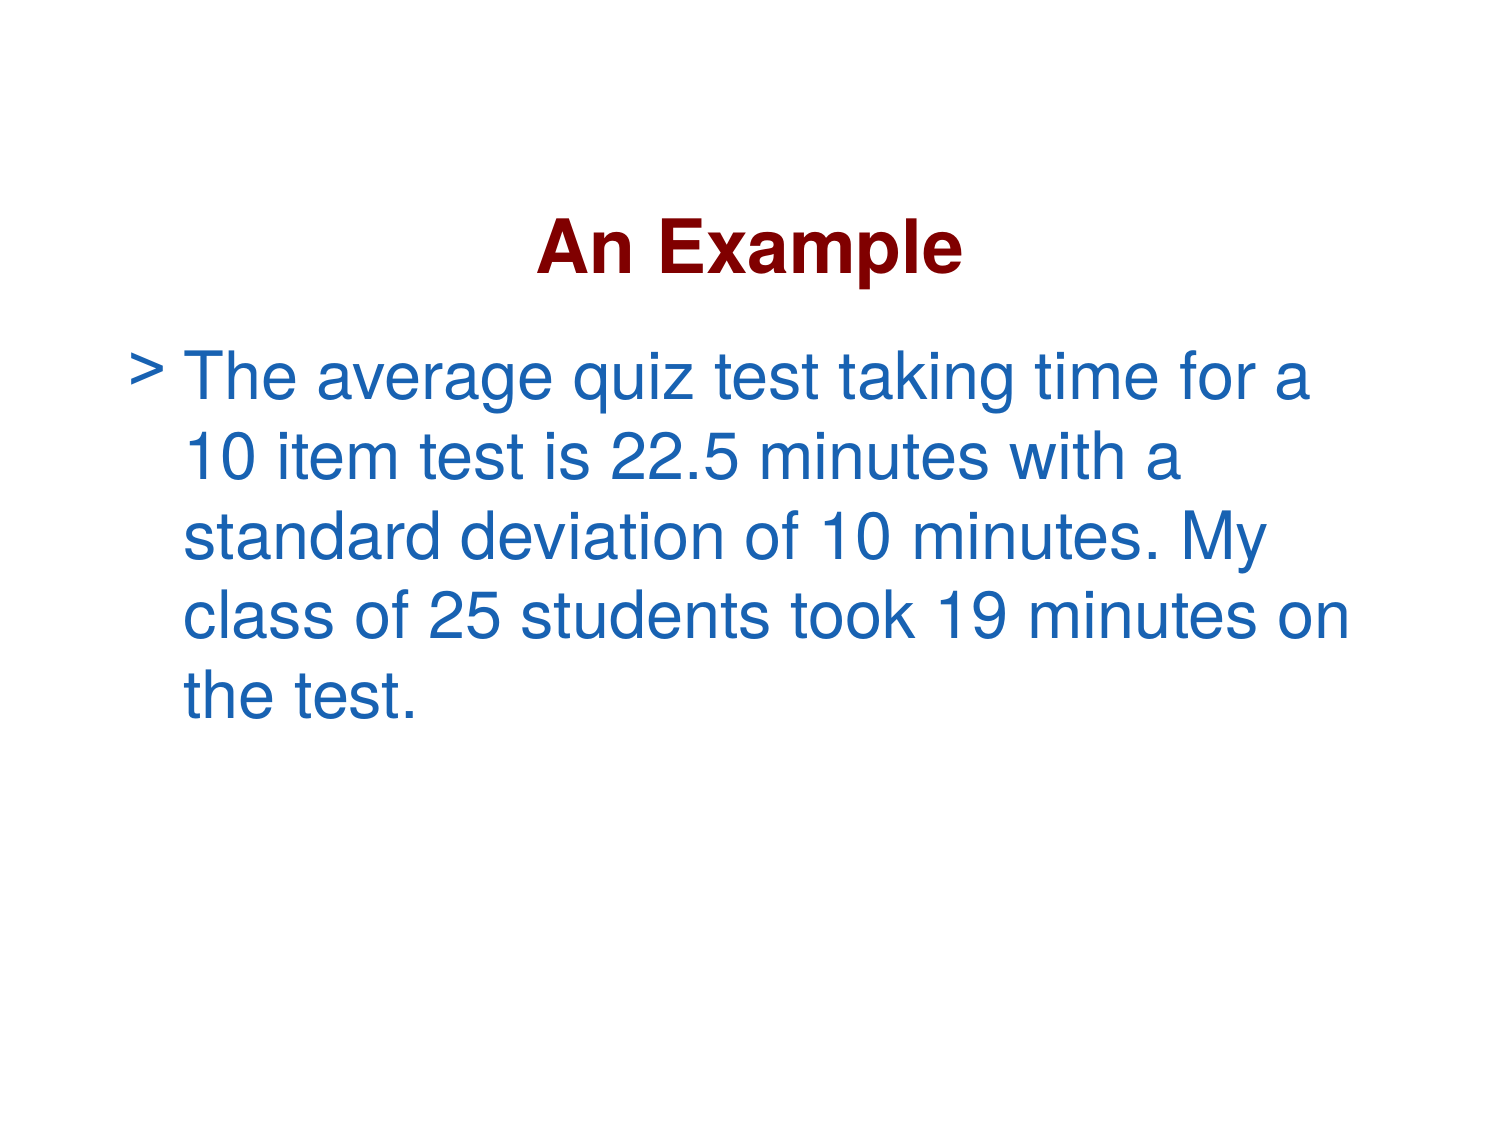

# An Example
The average quiz test taking time for a 10 item test is 22.5 minutes with a standard deviation of 10 minutes. My class of 25 students took 19 minutes on the test.